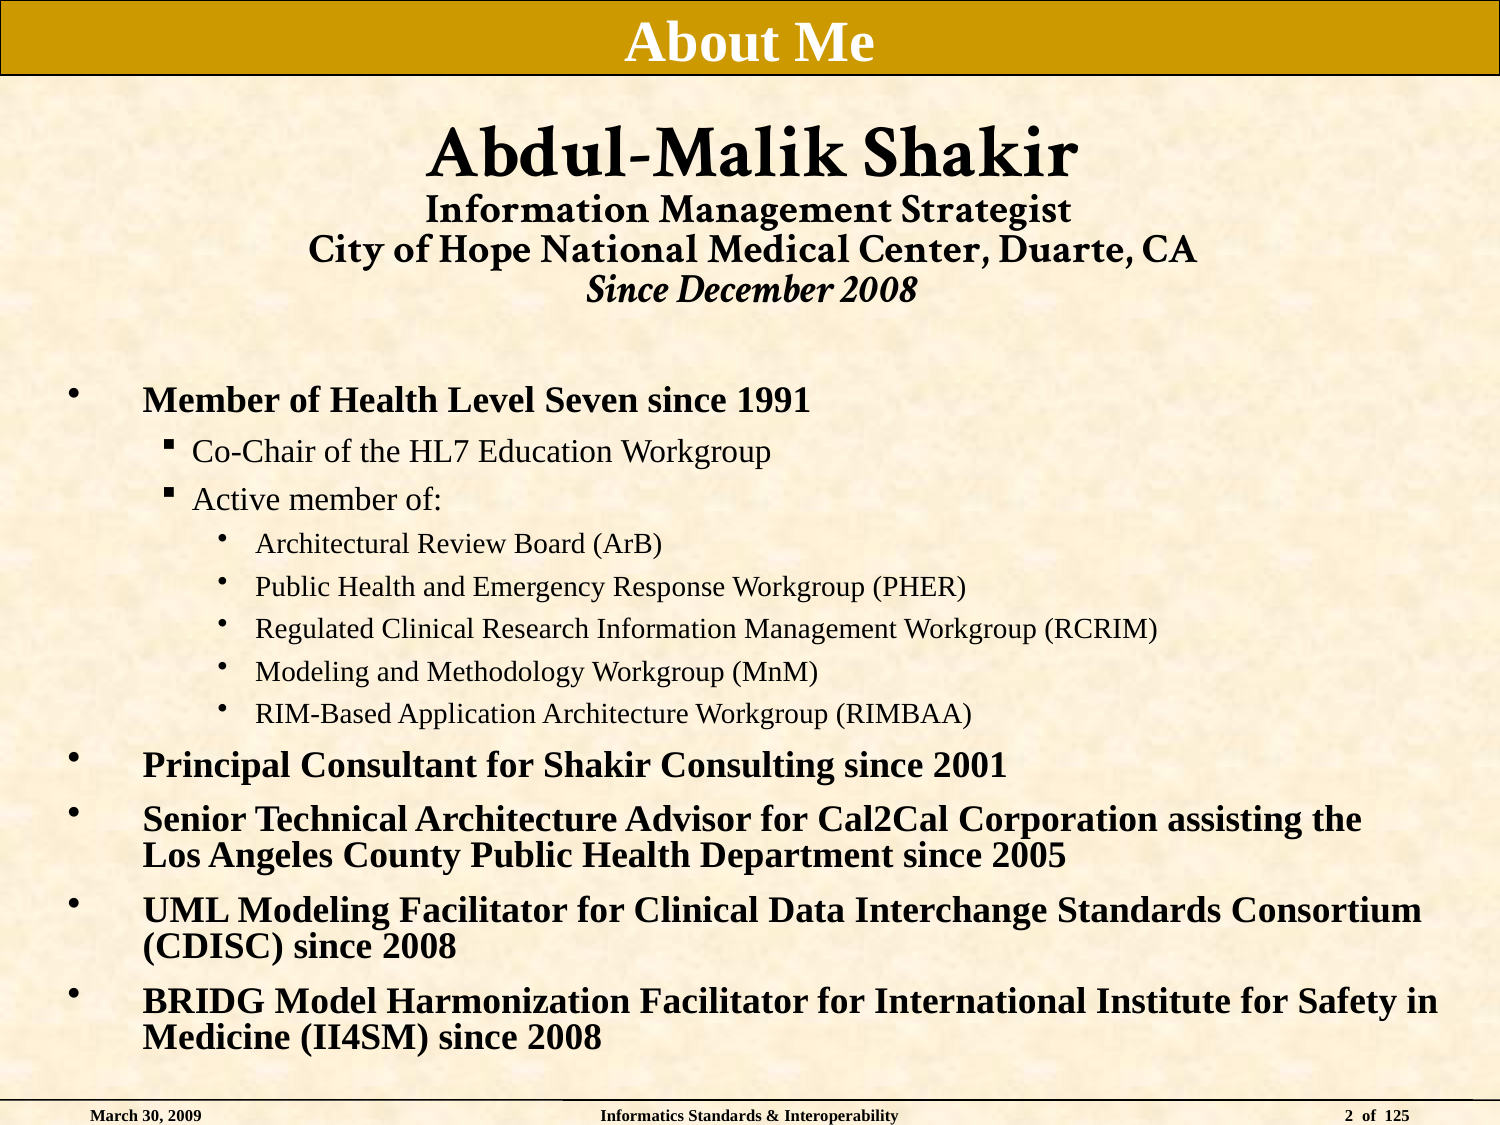

# About Me
Abdul-Malik Shakir
Information Management Strategist
City of Hope National Medical Center, Duarte, CA
Since December 2008

Member of Health Level Seven since 1991
Co-Chair of the HL7 Education Workgroup
Active member of:
Architectural Review Board (ArB)
Public Health and Emergency Response Workgroup (PHER)
Regulated Clinical Research Information Management Workgroup (RCRIM)
Modeling and Methodology Workgroup (MnM)
RIM-Based Application Architecture Workgroup (RIMBAA)
Principal Consultant for Shakir Consulting since 2001
Senior Technical Architecture Advisor for Cal2Cal Corporation assisting the
Los Angeles County Public Health Department since 2005
UML Modeling Facilitator for Clinical Data Interchange Standards Consortium (CDISC) since 2008
BRIDG Model Harmonization Facilitator for International Institute for Safety in Medicine (II4SM) since 2008
March 30, 2009
Informatics Standards & Interoperability
2  of  125